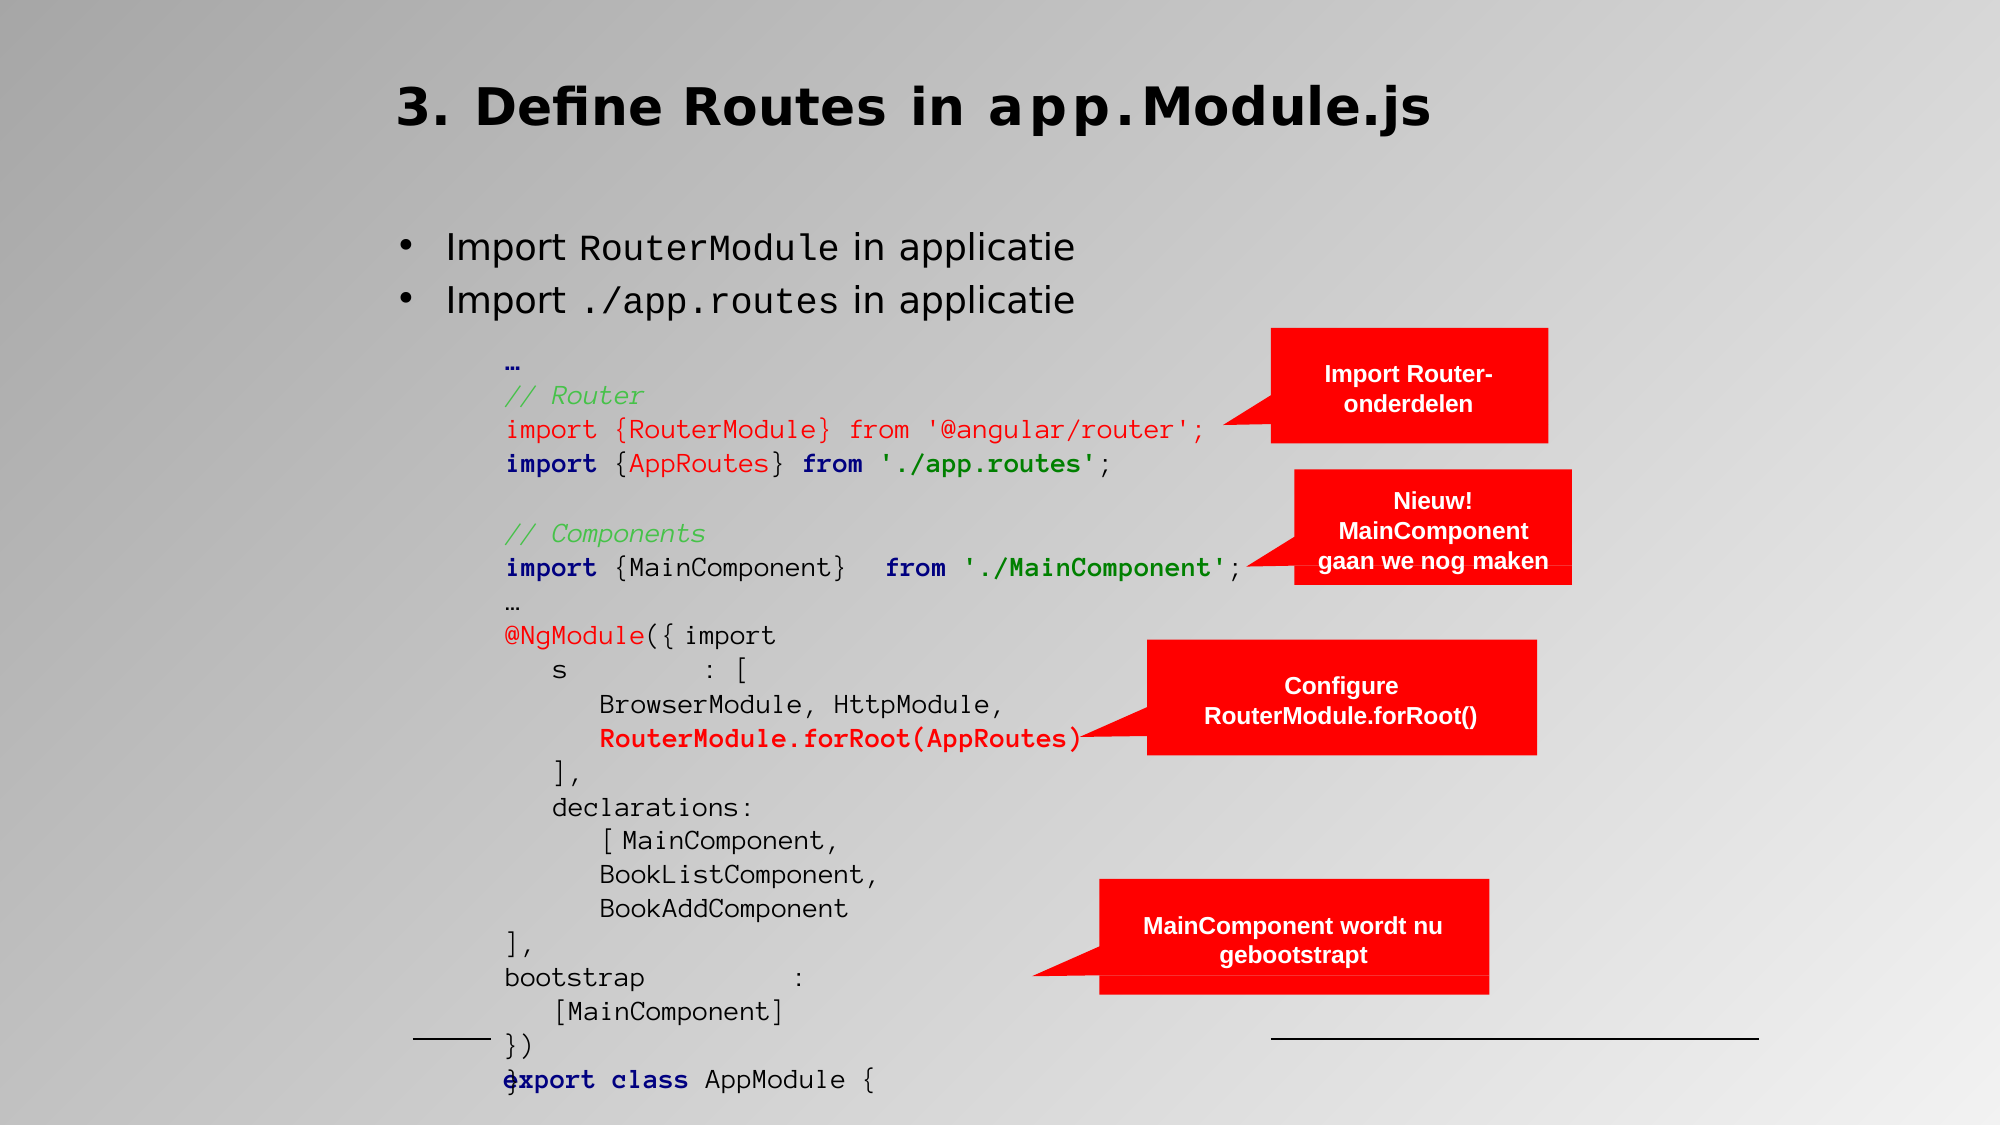

# 3. Define Routes in app.Module.js
Import RouterModule in applicatie
Import ./app.routes in applicatie
…
//  Router
import  {RouterModule}  from  '@angular/router'; import  {AppRoutes}  from  './app.routes';

Import Router- onderdelen

Nieuw!
MainComponent gaan we nog maken
//  Components
import  {MainComponent}
…
@NgModule({ imports	:  [
from  './MainComponent';

Configure RouterModule.forRoot()
BrowserModule,  HttpModule, RouterModule.forRoot(AppRoutes)
],
declarations:  [ MainComponent, BookListComponent, BookAddComponent
],
bootstrap	:  [MainComponent]
})
export  class  AppModule  {

MainComponent wordt nu gebootstrapt

}